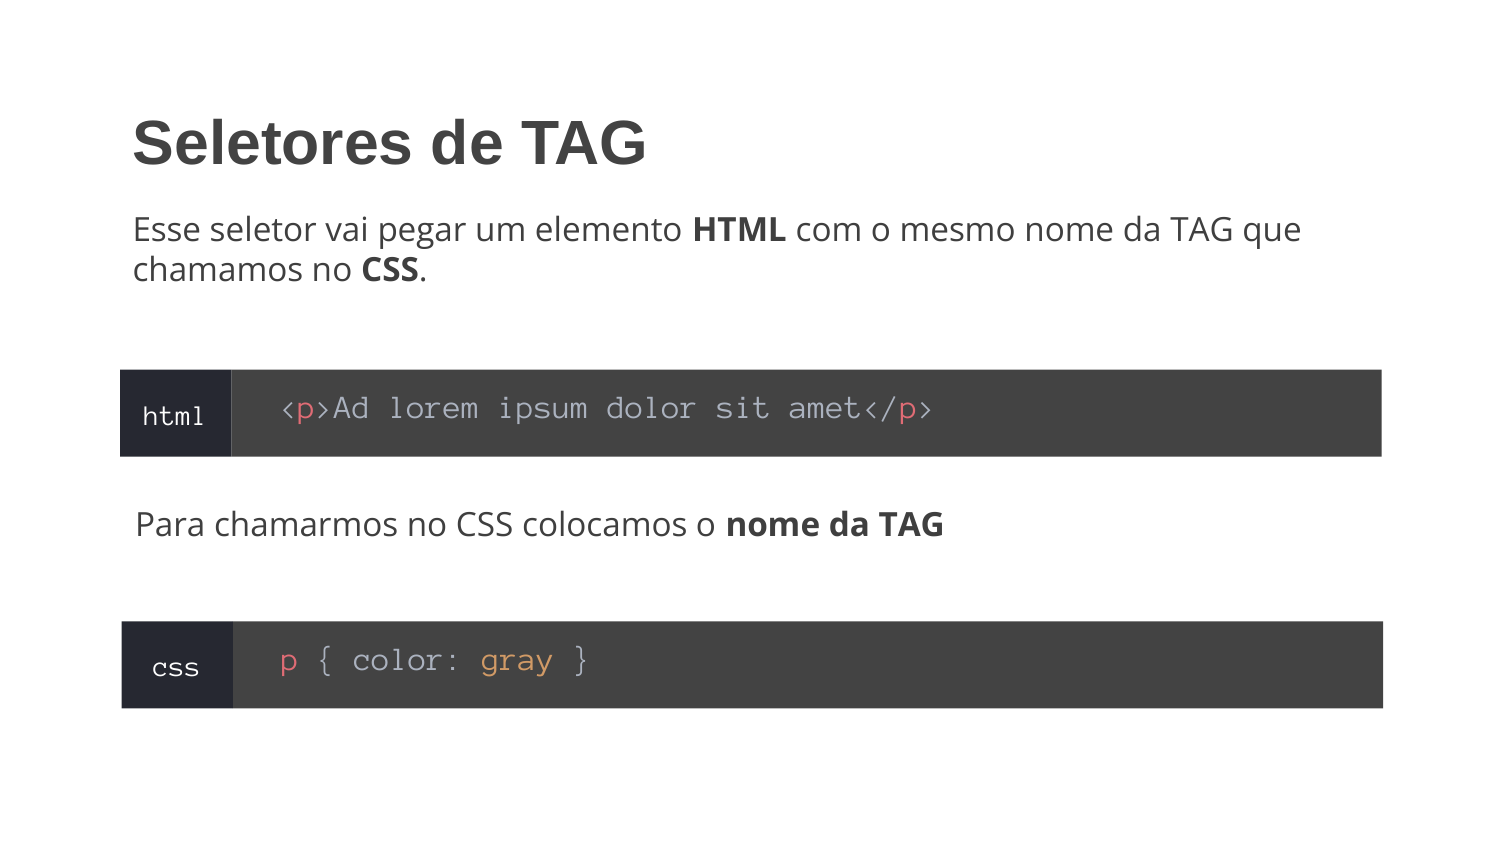

Seletores de TAG
Esse seletor vai pegar um elemento HTML com o mesmo nome da TAG que chamamos no CSS.

  <p>Ad lorem ipsum dolor sit amet</p>
html
Para chamarmos no CSS colocamos o nome da TAG

  p { color: gray }
css